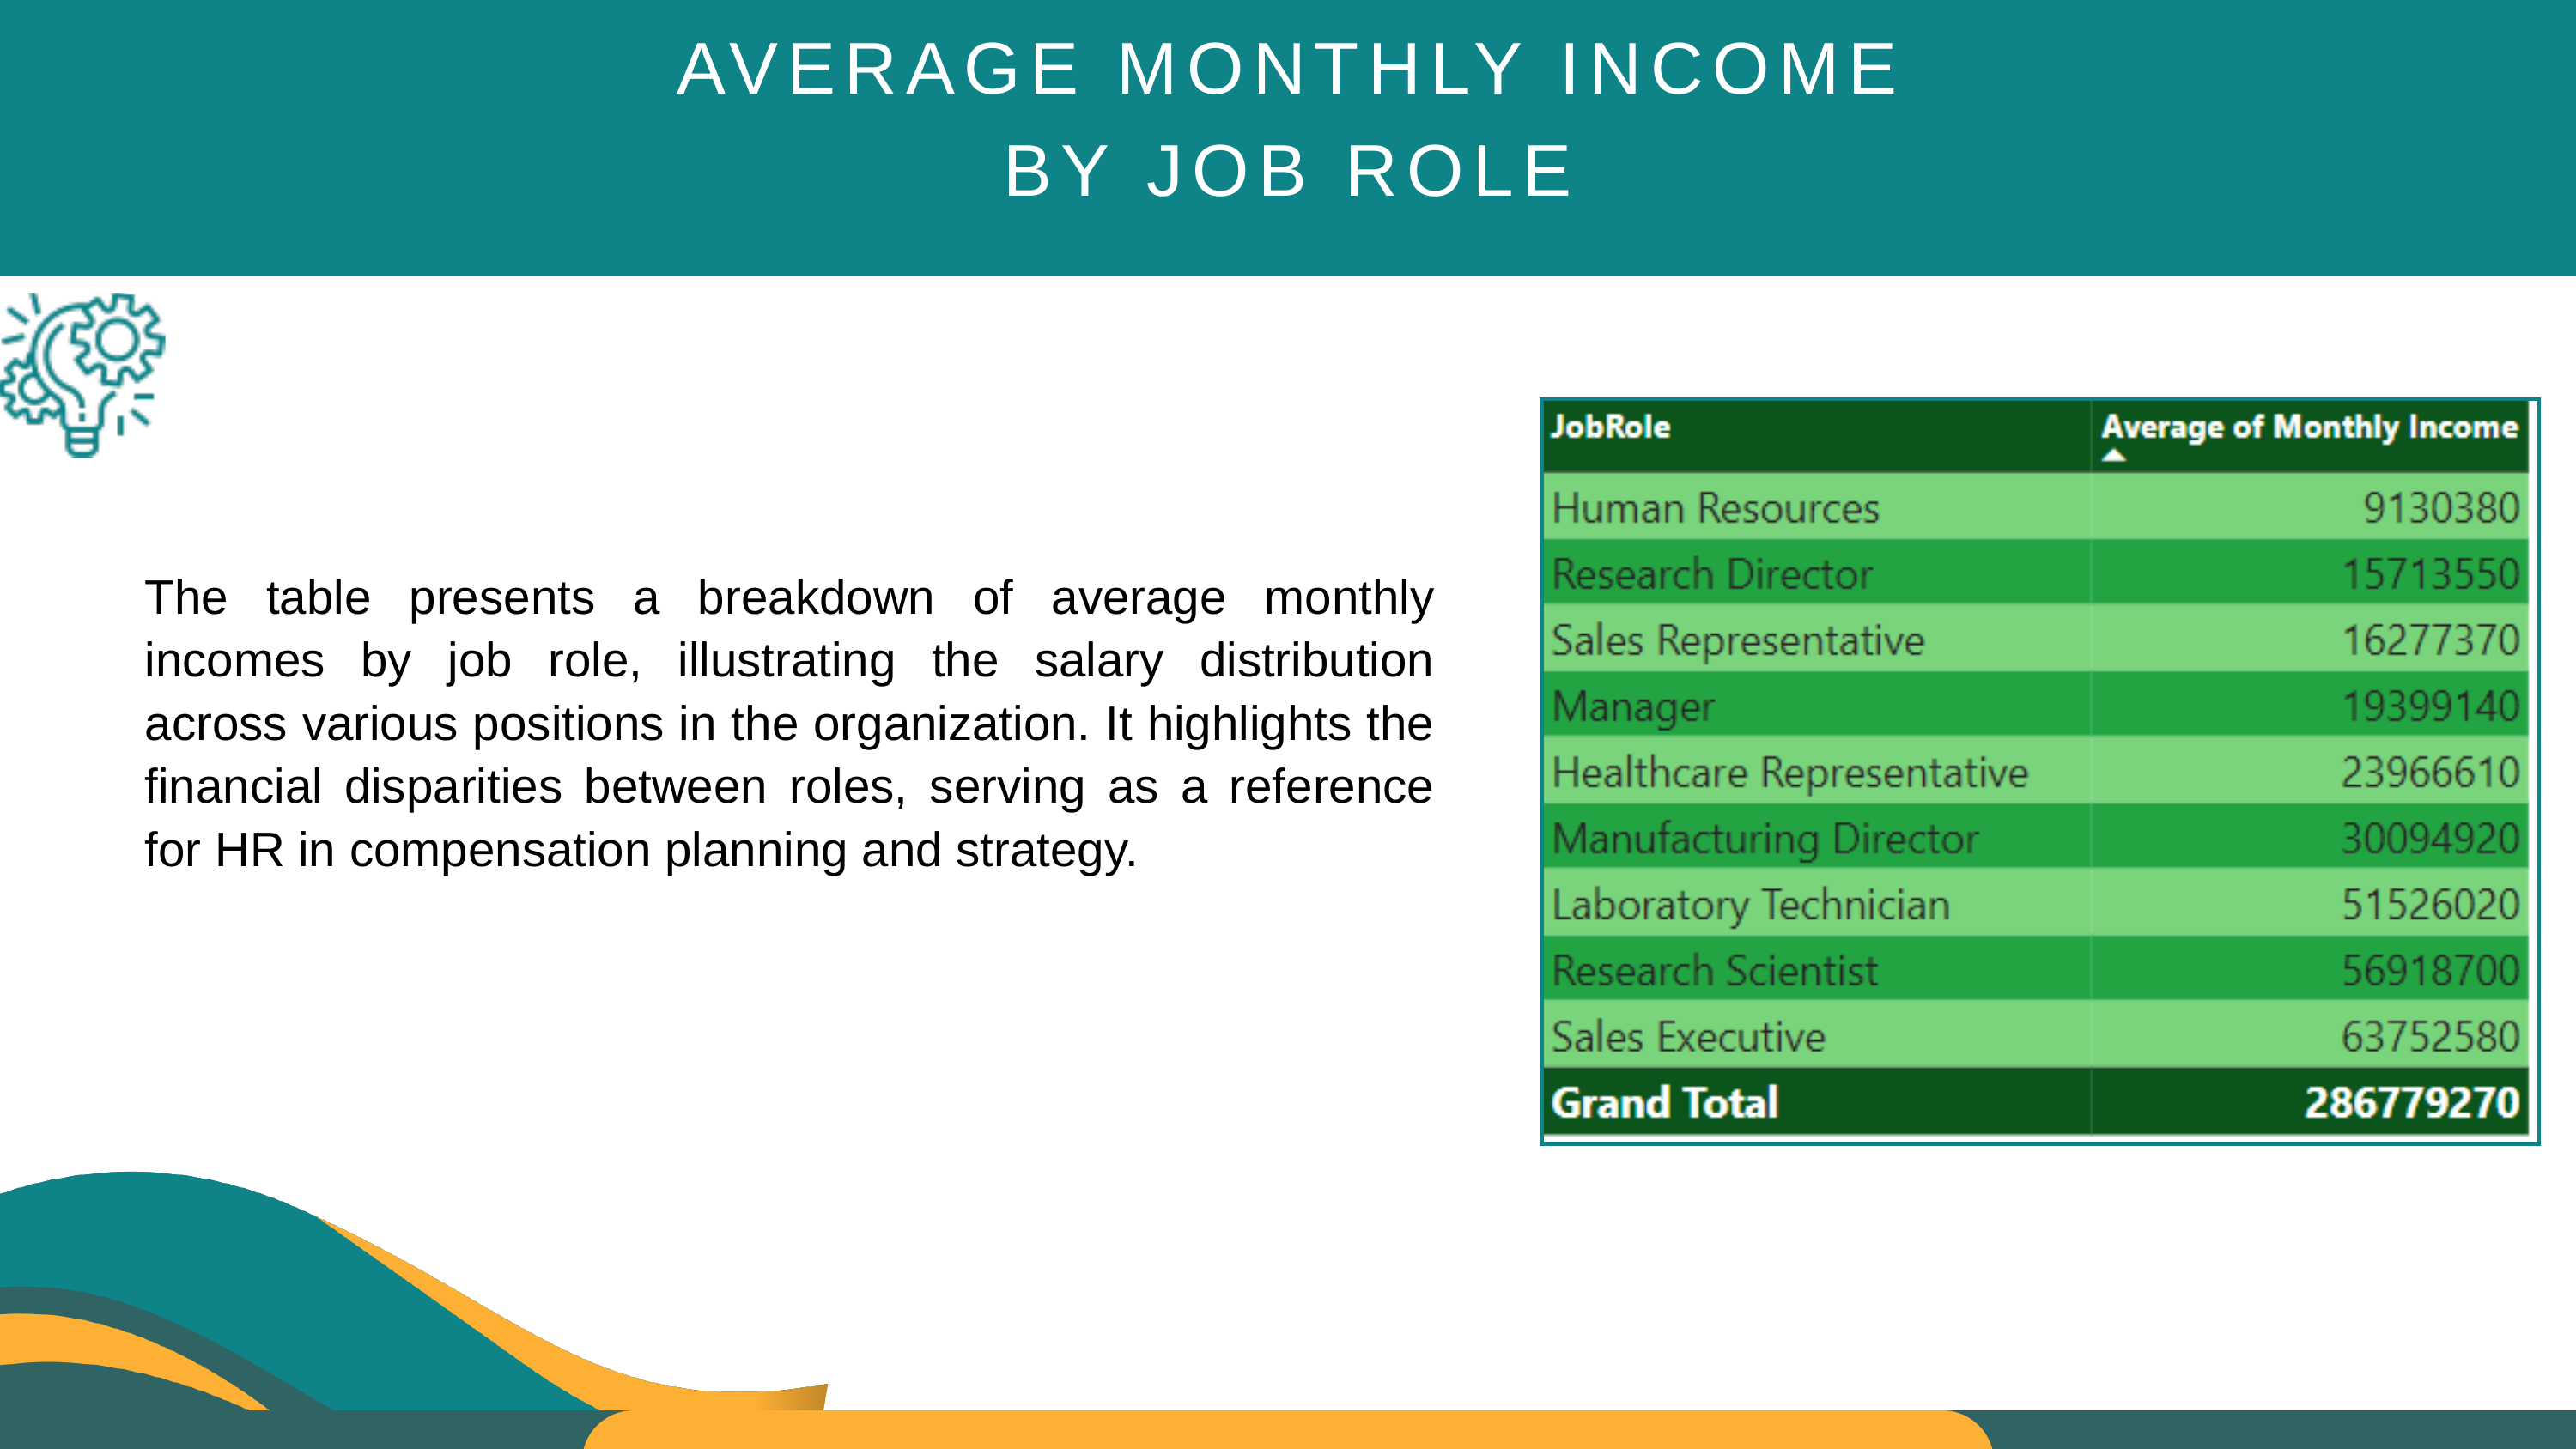

AVERAGE MONTHLY INCOME
BY JOB ROLE

The table presents a breakdown of average monthly incomes by job role, illustrating the salary distribution across various positions in the organization. It highlights the financial disparities between roles, serving as a reference for HR in compensation planning and strategy.